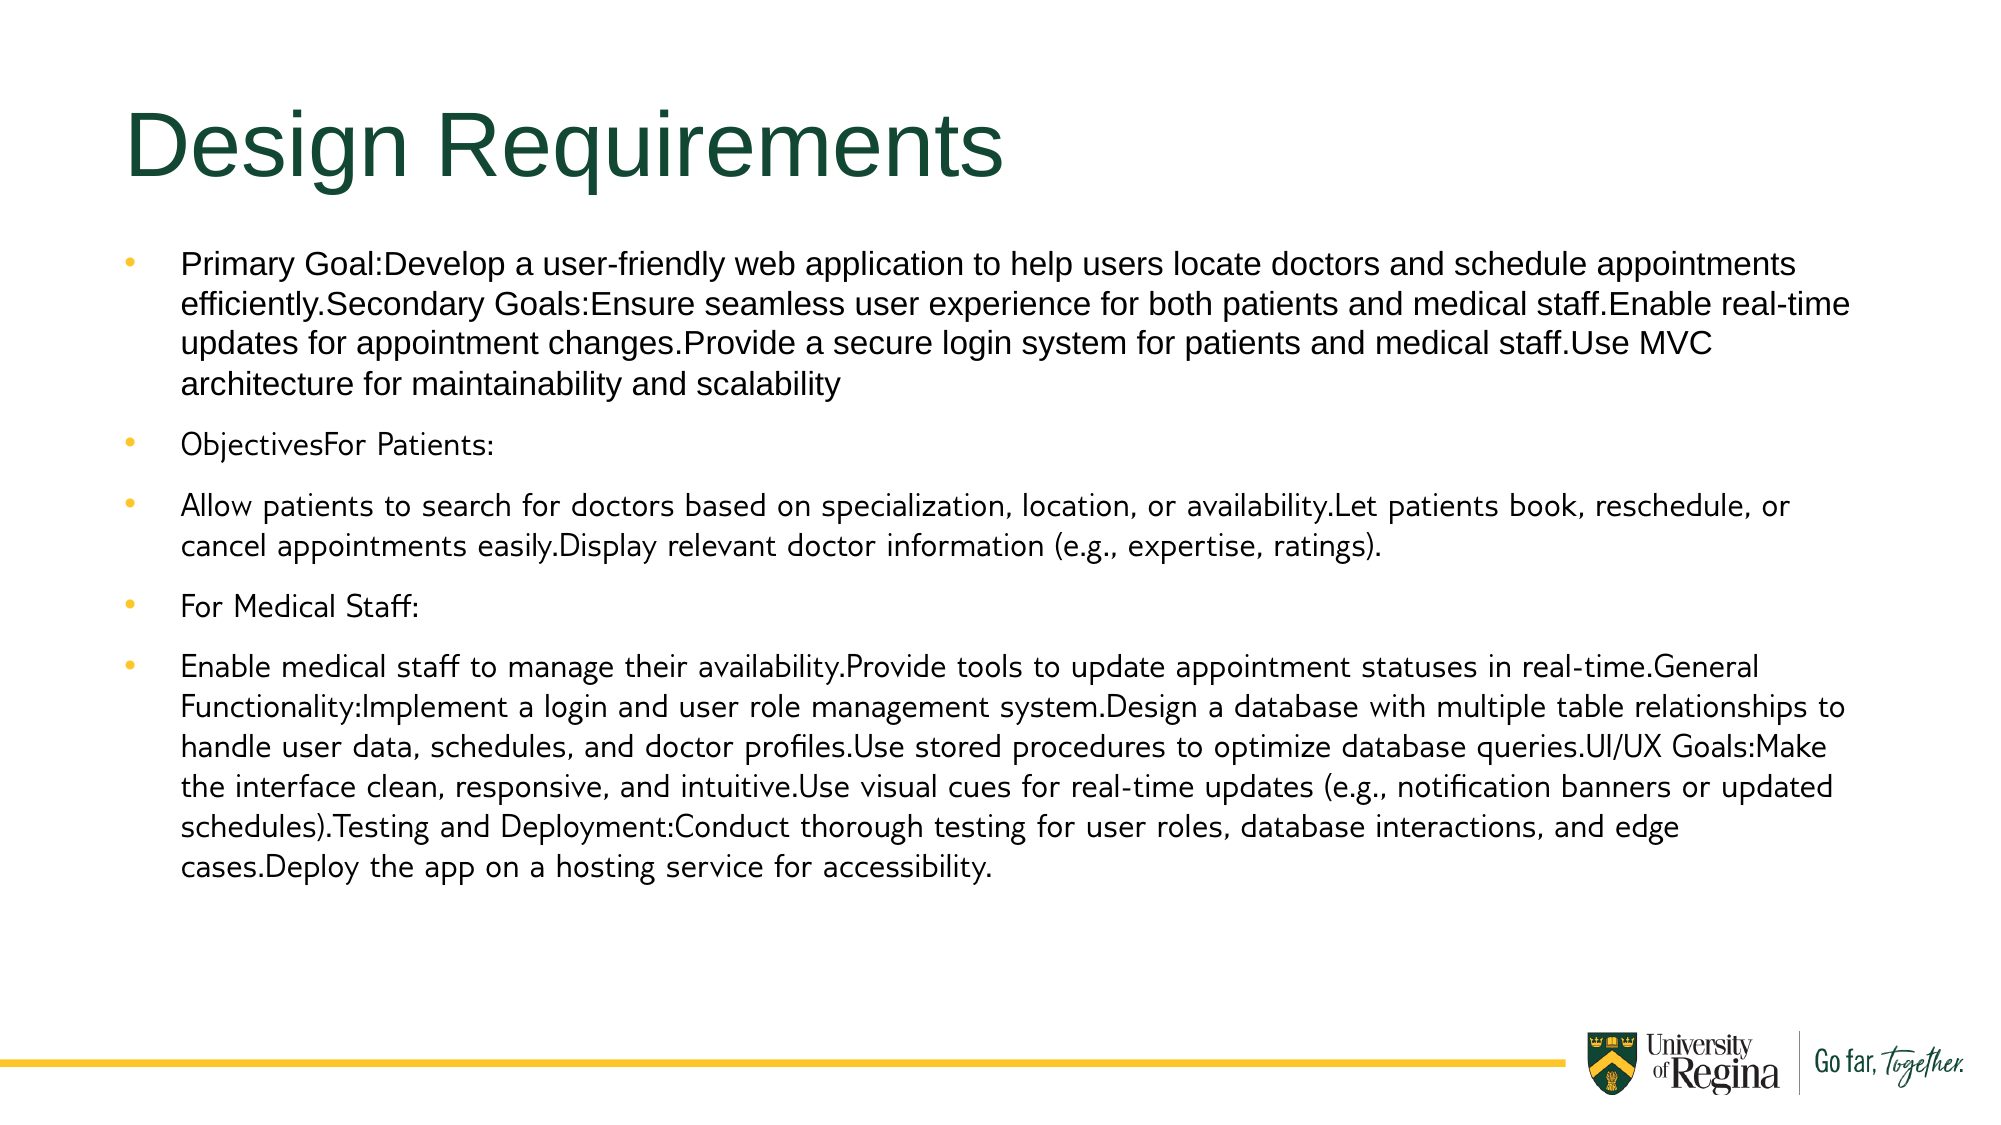

Design Requirements
Primary Goal:Develop a user-friendly web application to help users locate doctors and schedule appointments efficiently.Secondary Goals:Ensure seamless user experience for both patients and medical staff.Enable real-time updates for appointment changes.Provide a secure login system for patients and medical staff.Use MVC architecture for maintainability and scalability
ObjectivesFor Patients:
Allow patients to search for doctors based on specialization, location, or availability.Let patients book, reschedule, or cancel appointments easily.Display relevant doctor information (e.g., expertise, ratings).
For Medical Staff:
Enable medical staff to manage their availability.Provide tools to update appointment statuses in real-time.General Functionality:Implement a login and user role management system.Design a database with multiple table relationships to handle user data, schedules, and doctor profiles.Use stored procedures to optimize database queries.UI/UX Goals:Make the interface clean, responsive, and intuitive.Use visual cues for real-time updates (e.g., notification banners or updated schedules).Testing and Deployment:Conduct thorough testing for user roles, database interactions, and edge cases.Deploy the app on a hosting service for accessibility.